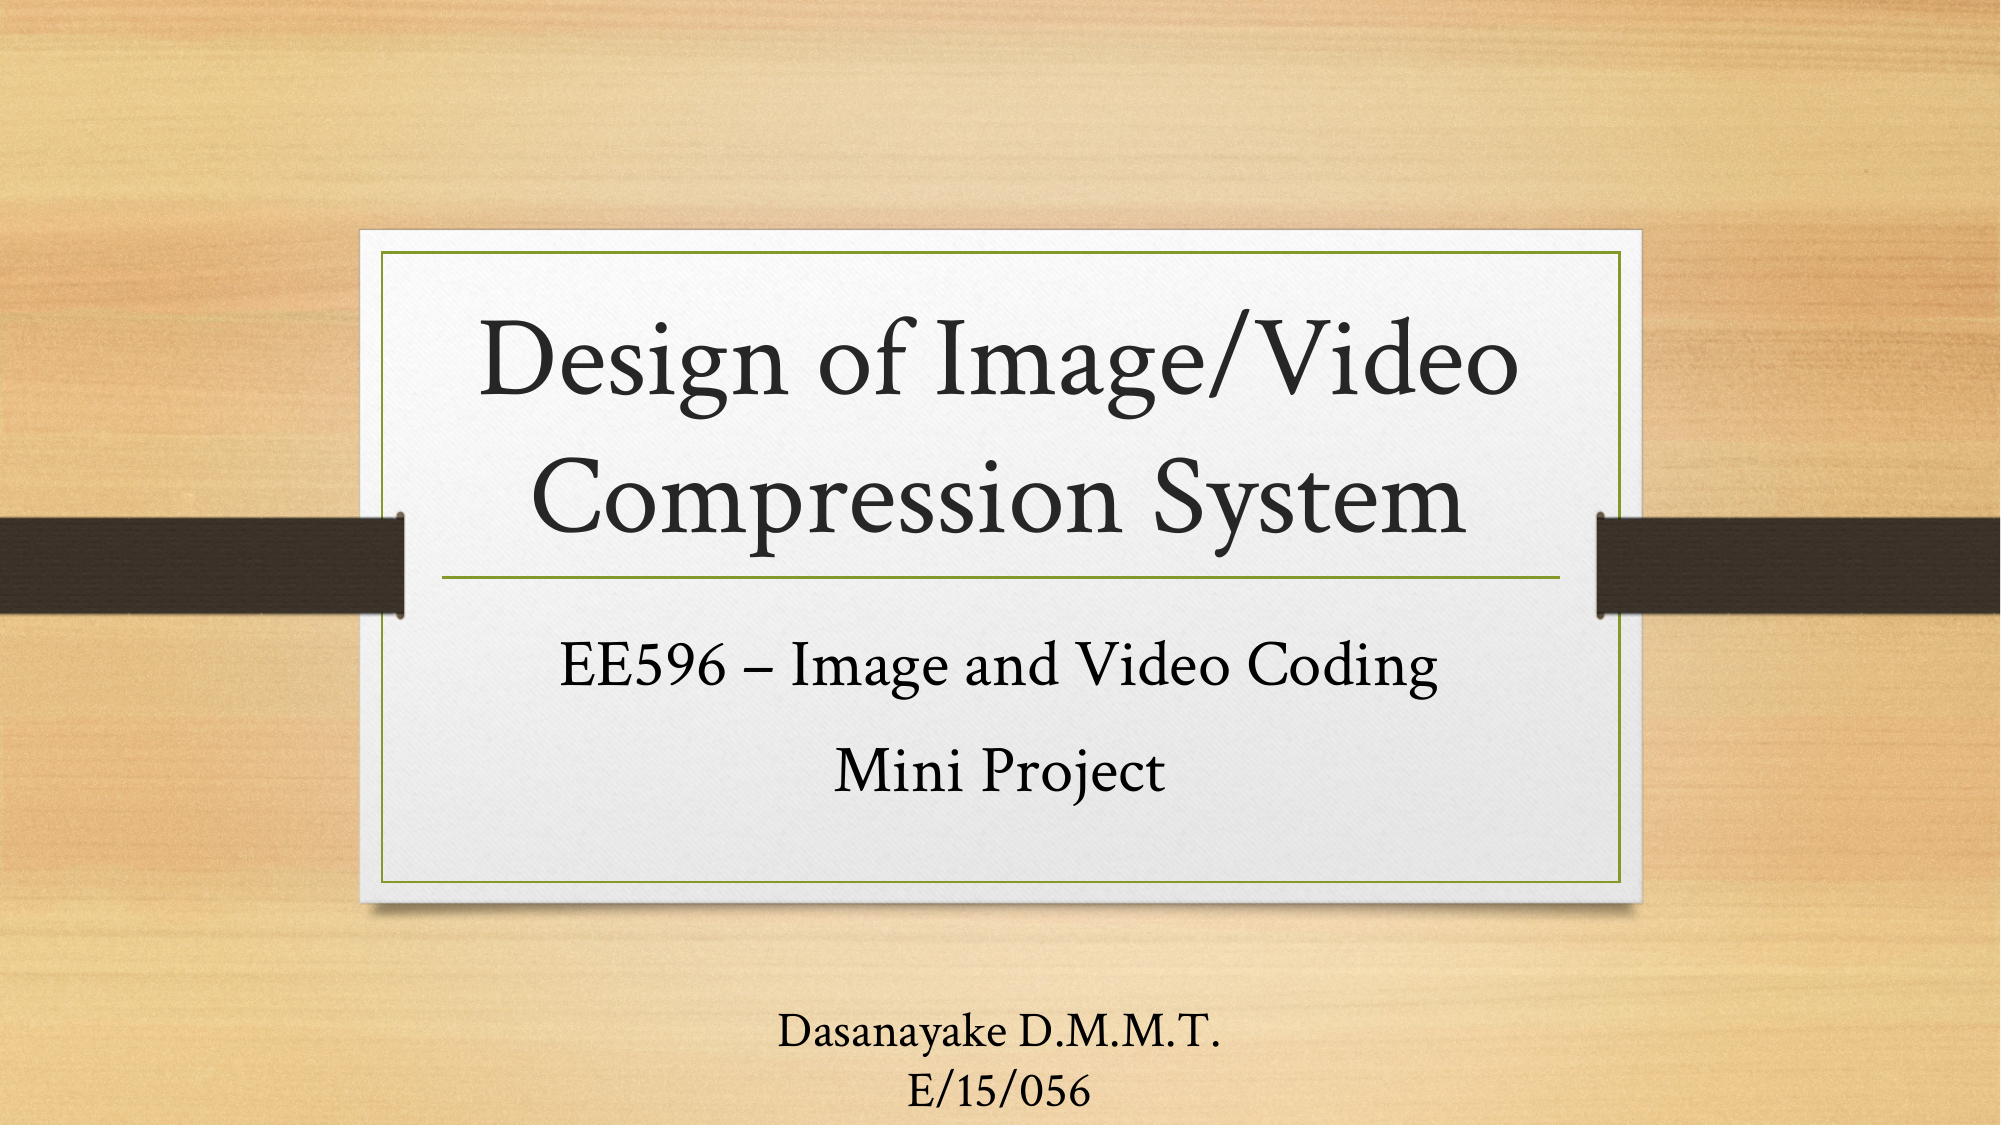

# Design of Image/Video Compression System
EE596 – Image and Video Coding
Mini Project
Dasanayake D.M.M.T.
E/15/056